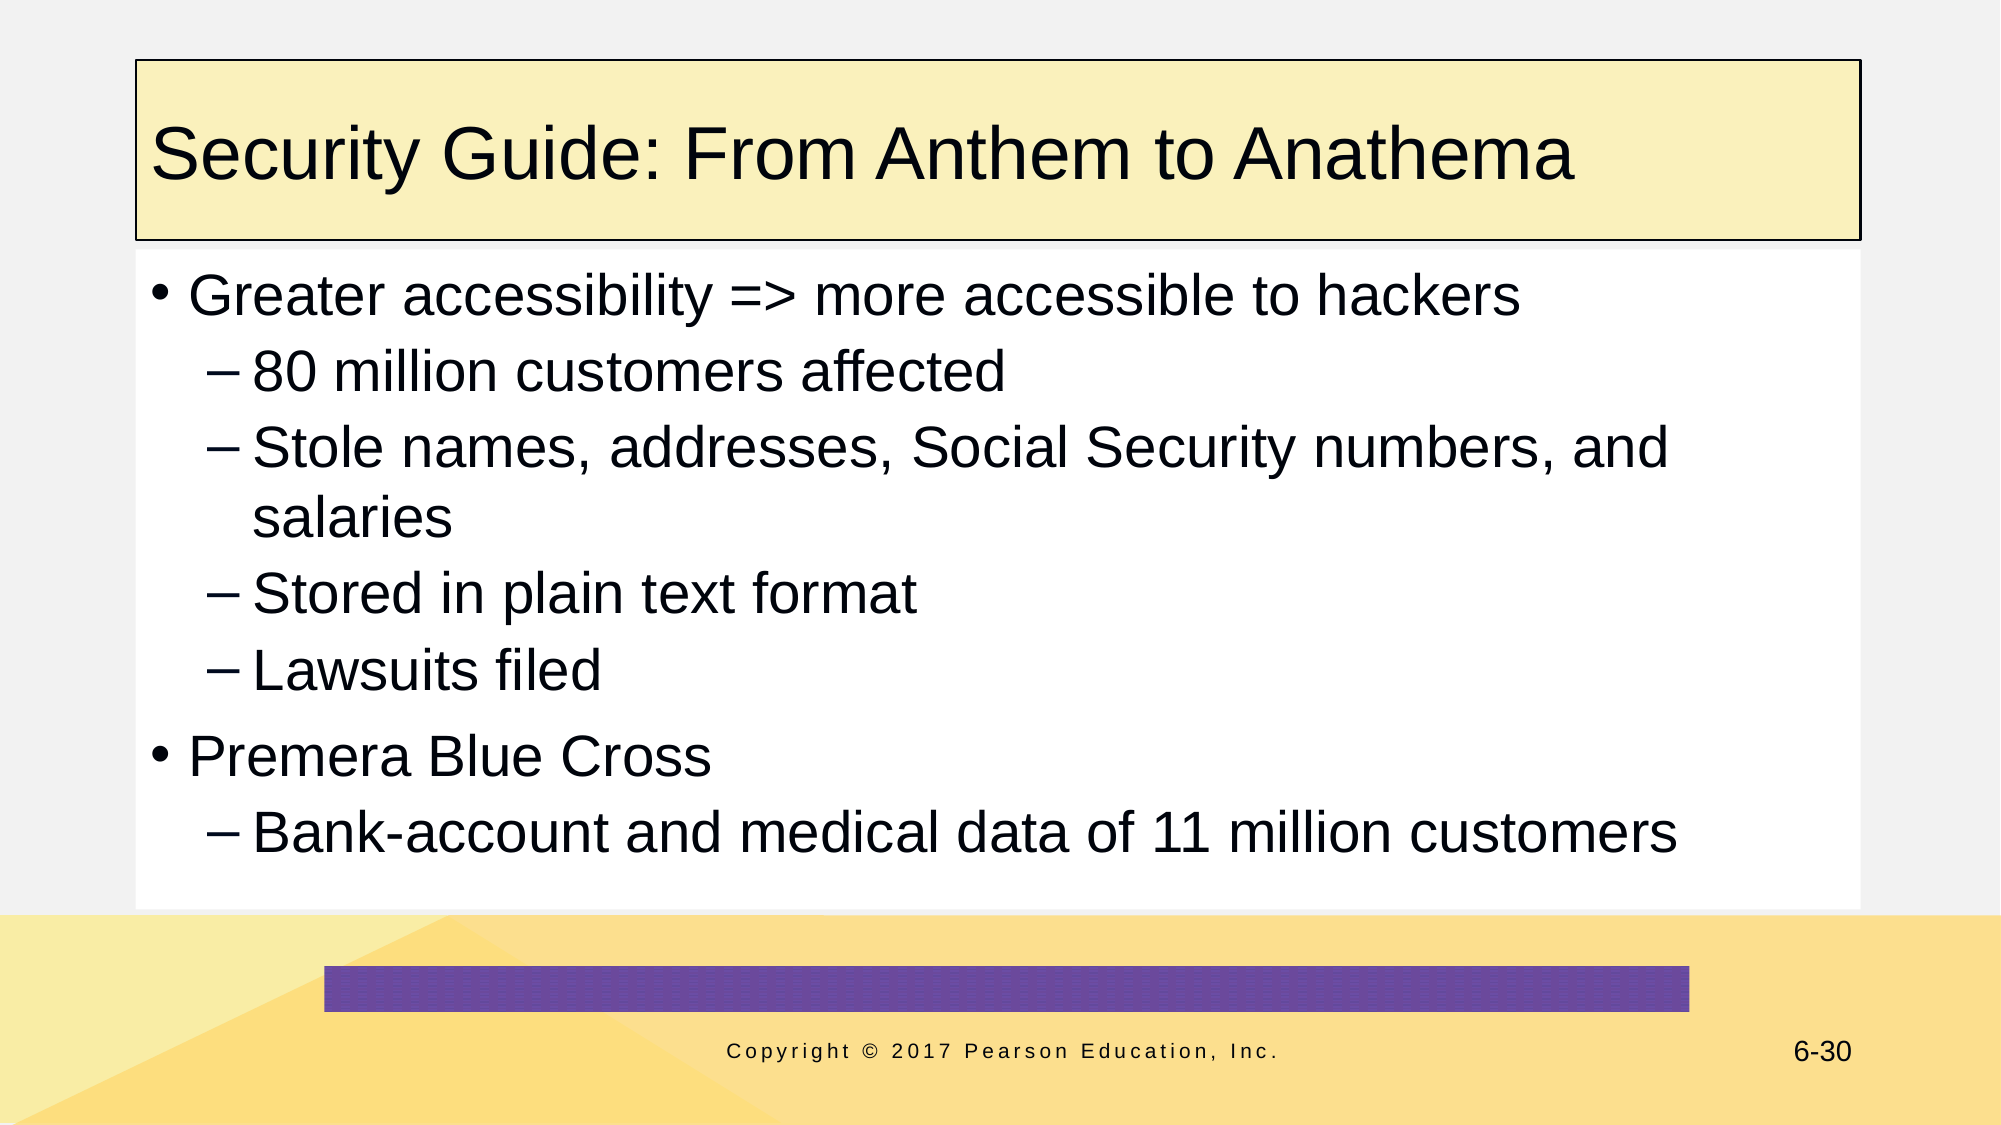

# Security Guide: From Anthem to Anathema
Greater accessibility => more accessible to hackers
80 million customers affected
Stole names, addresses, Social Security numbers, and salaries
Stored in plain text format
Lawsuits filed
Premera Blue Cross
Bank-account and medical data of 11 million customers
Copyright © 2017 Pearson Education, Inc.